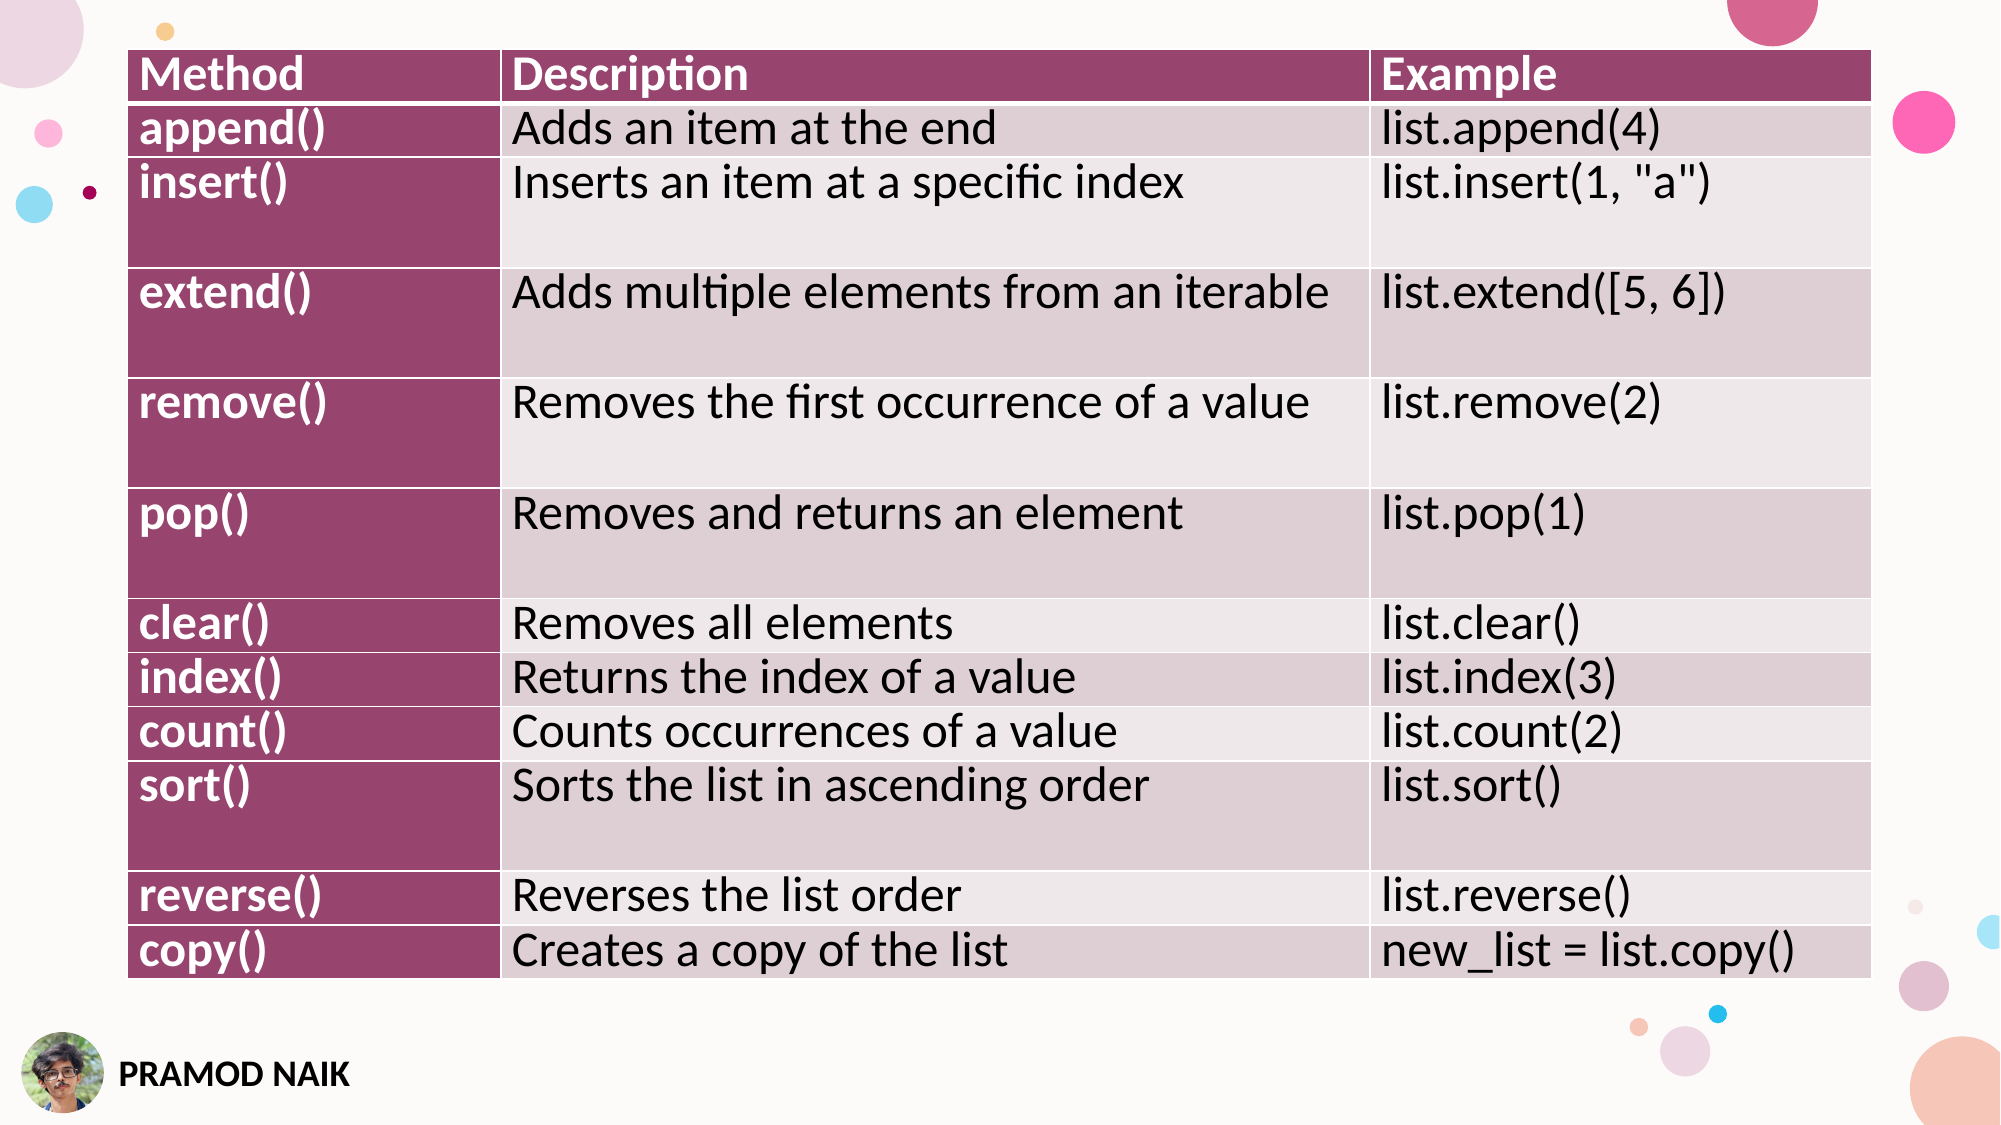

| Method | Description | Example |
| --- | --- | --- |
| append() | Adds an item at the end | list.append(4) |
| insert() | Inserts an item at a specific index | list.insert(1, "a") |
| extend() | Adds multiple elements from an iterable | list.extend([5, 6]) |
| remove() | Removes the first occurrence of a value | list.remove(2) |
| pop() | Removes and returns an element | list.pop(1) |
| clear() | Removes all elements | list.clear() |
| index() | Returns the index of a value | list.index(3) |
| count() | Counts occurrences of a value | list.count(2) |
| sort() | Sorts the list in ascending order | list.sort() |
| reverse() | Reverses the list order | list.reverse() |
| copy() | Creates a copy of the list | new\_list = list.copy() |